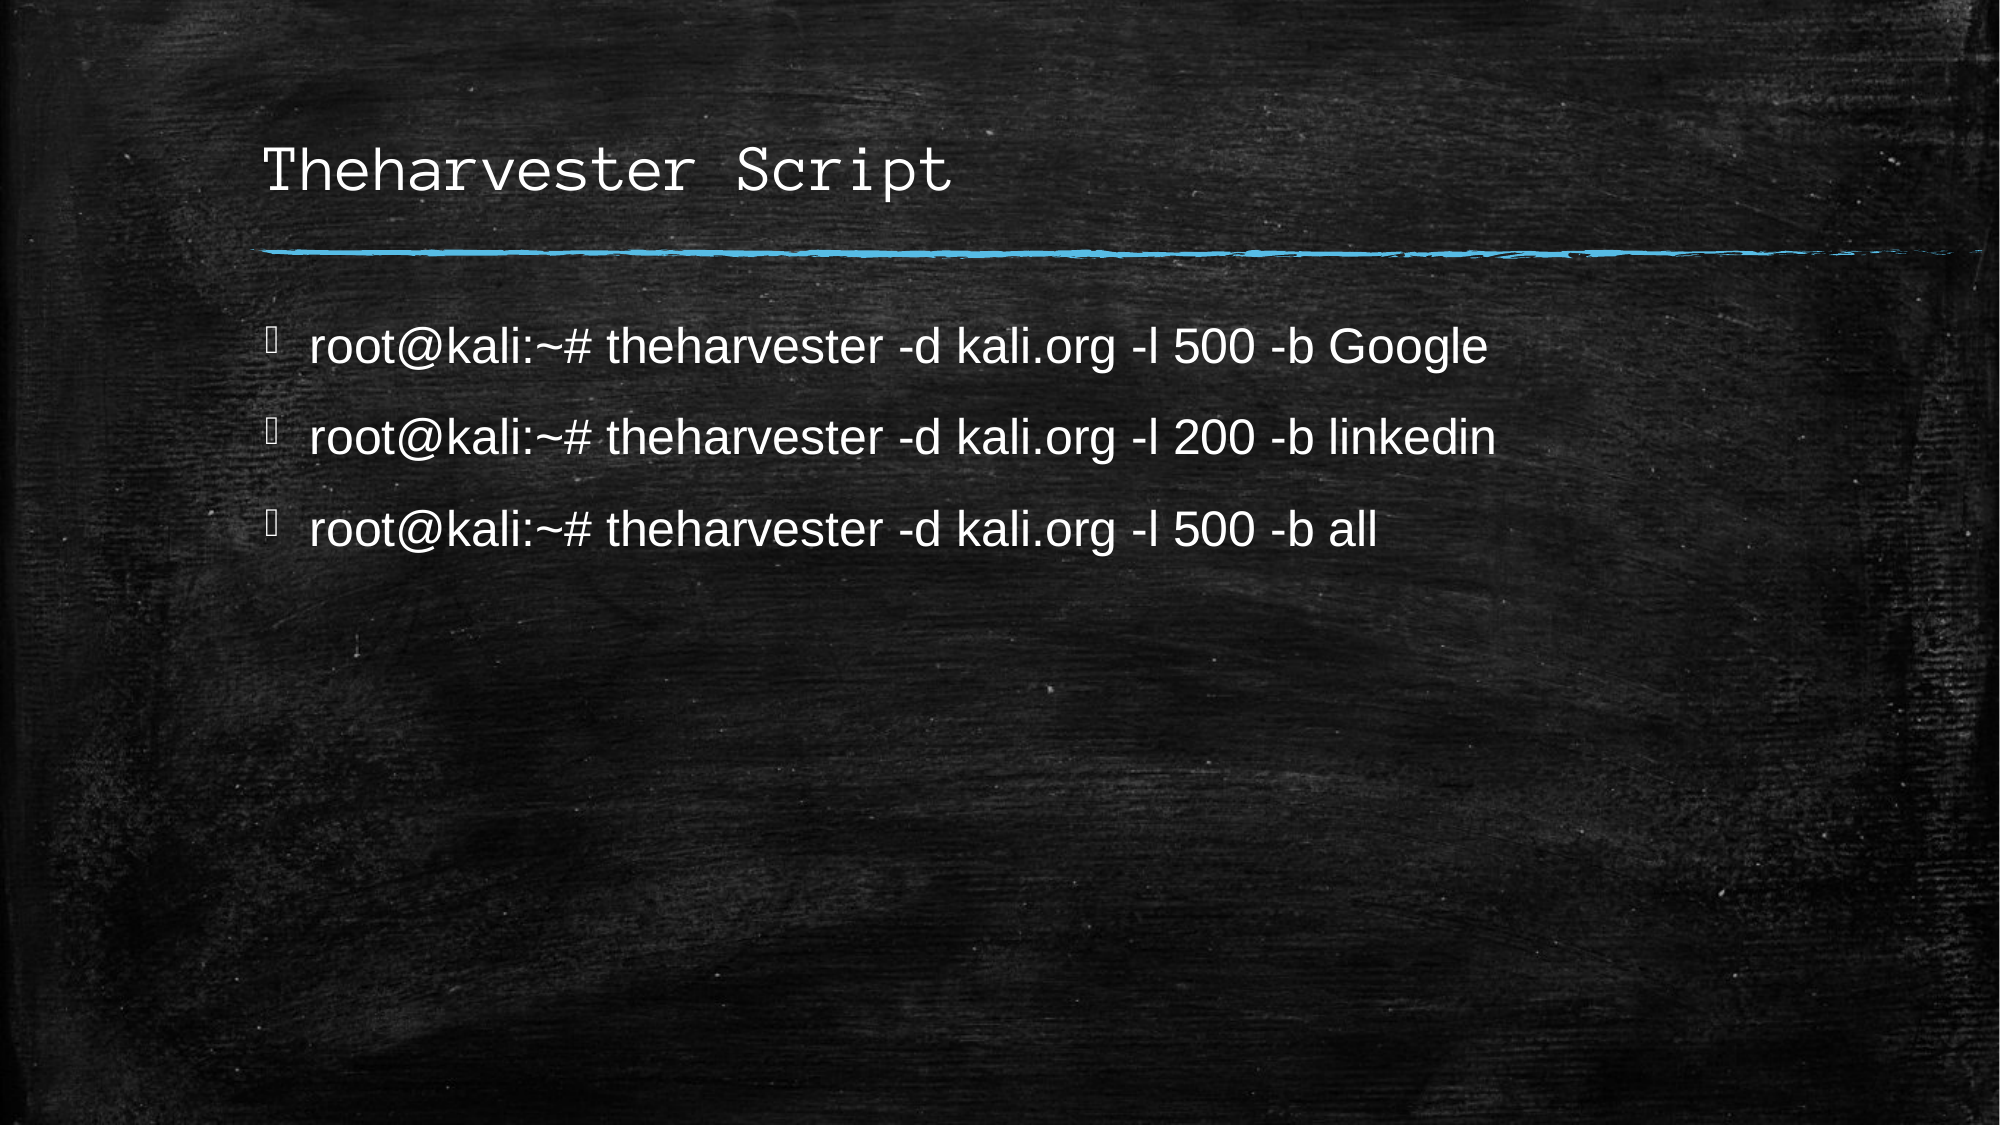

# Theharvester Script
root@kali:~# theharvester -d kali.org -l 500 -b Google
root@kali:~# theharvester -d kali.org -l 200 -b linkedin
root@kali:~# theharvester -d kali.org -l 500 -b all